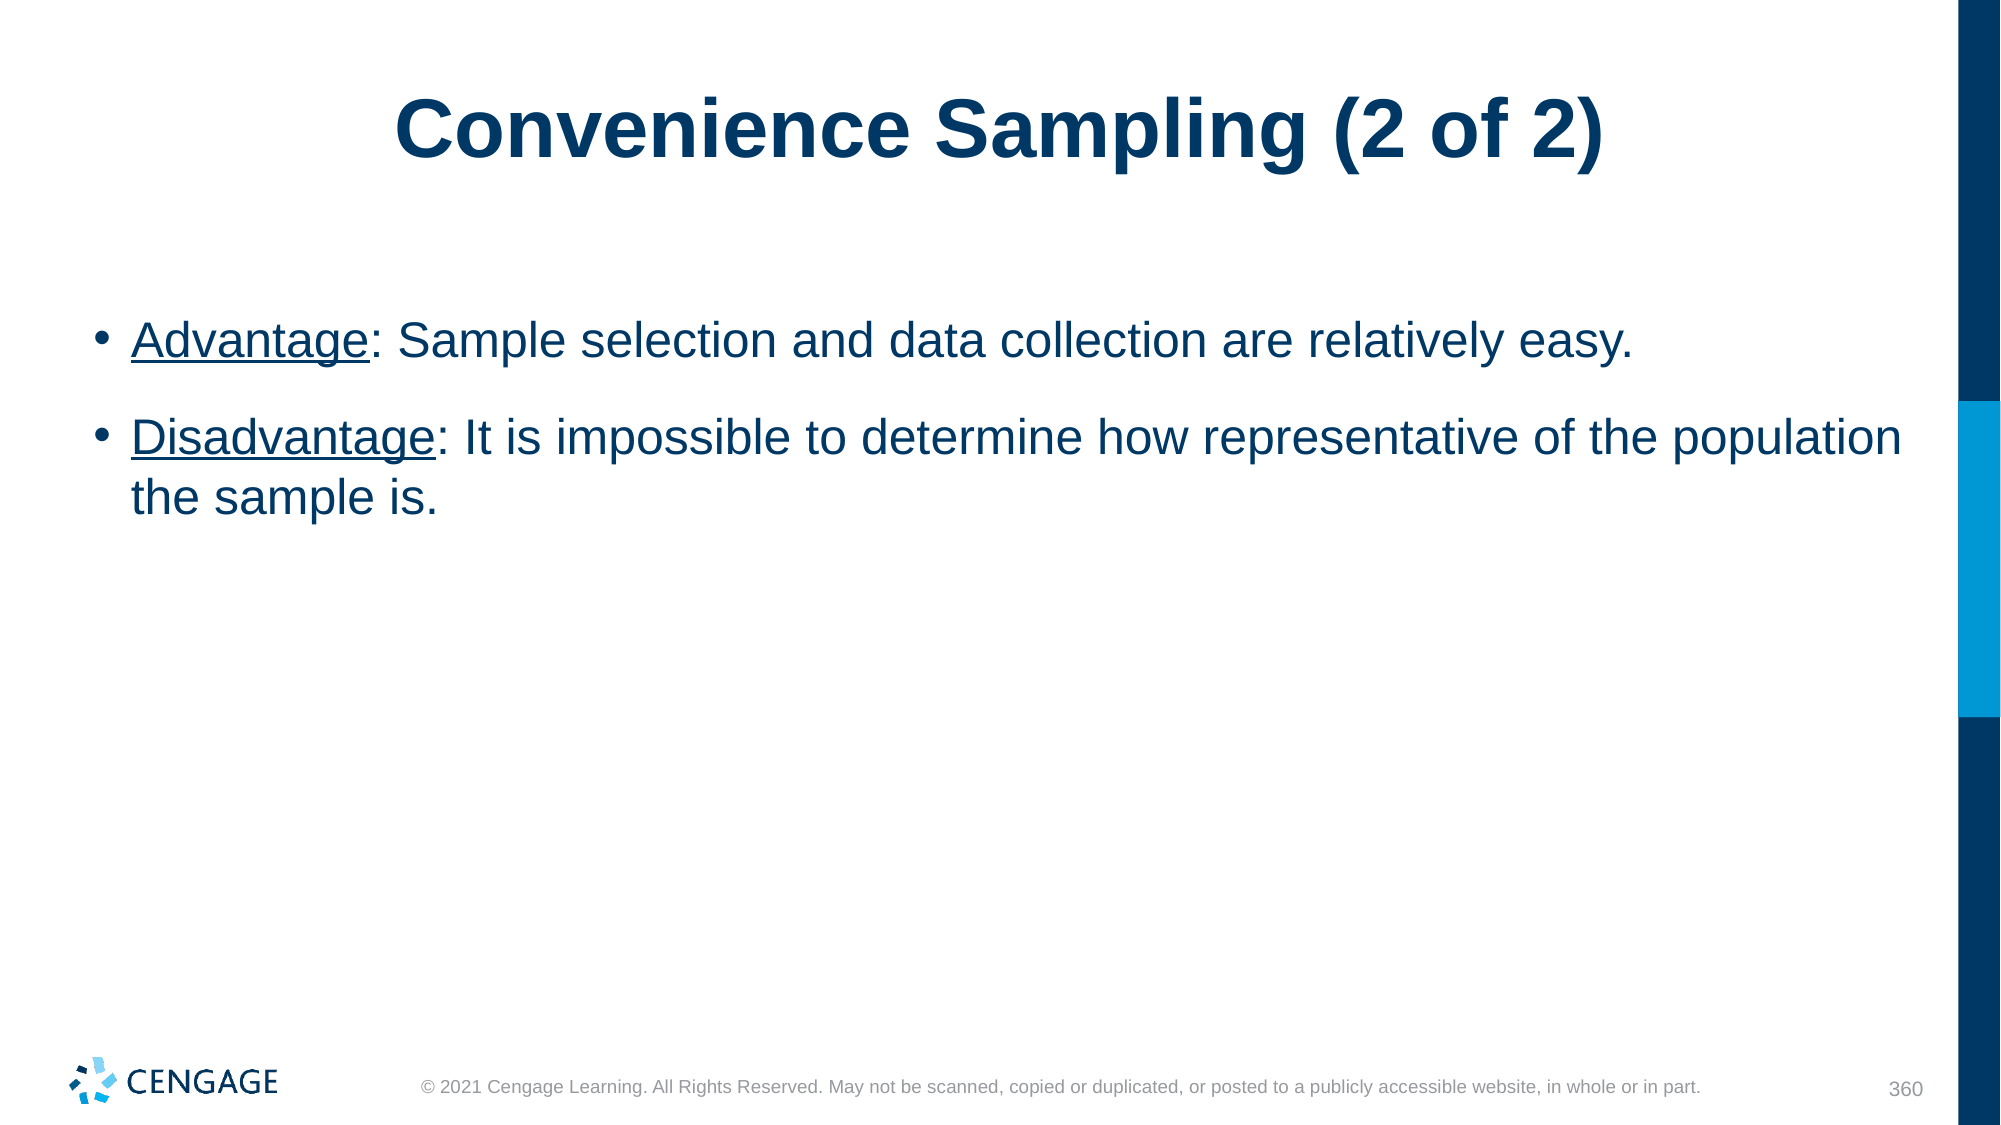

# Convenience Sampling (2 of 2)
Advantage: Sample selection and data collection are relatively easy.
Disadvantage: It is impossible to determine how representative of the population the sample is.